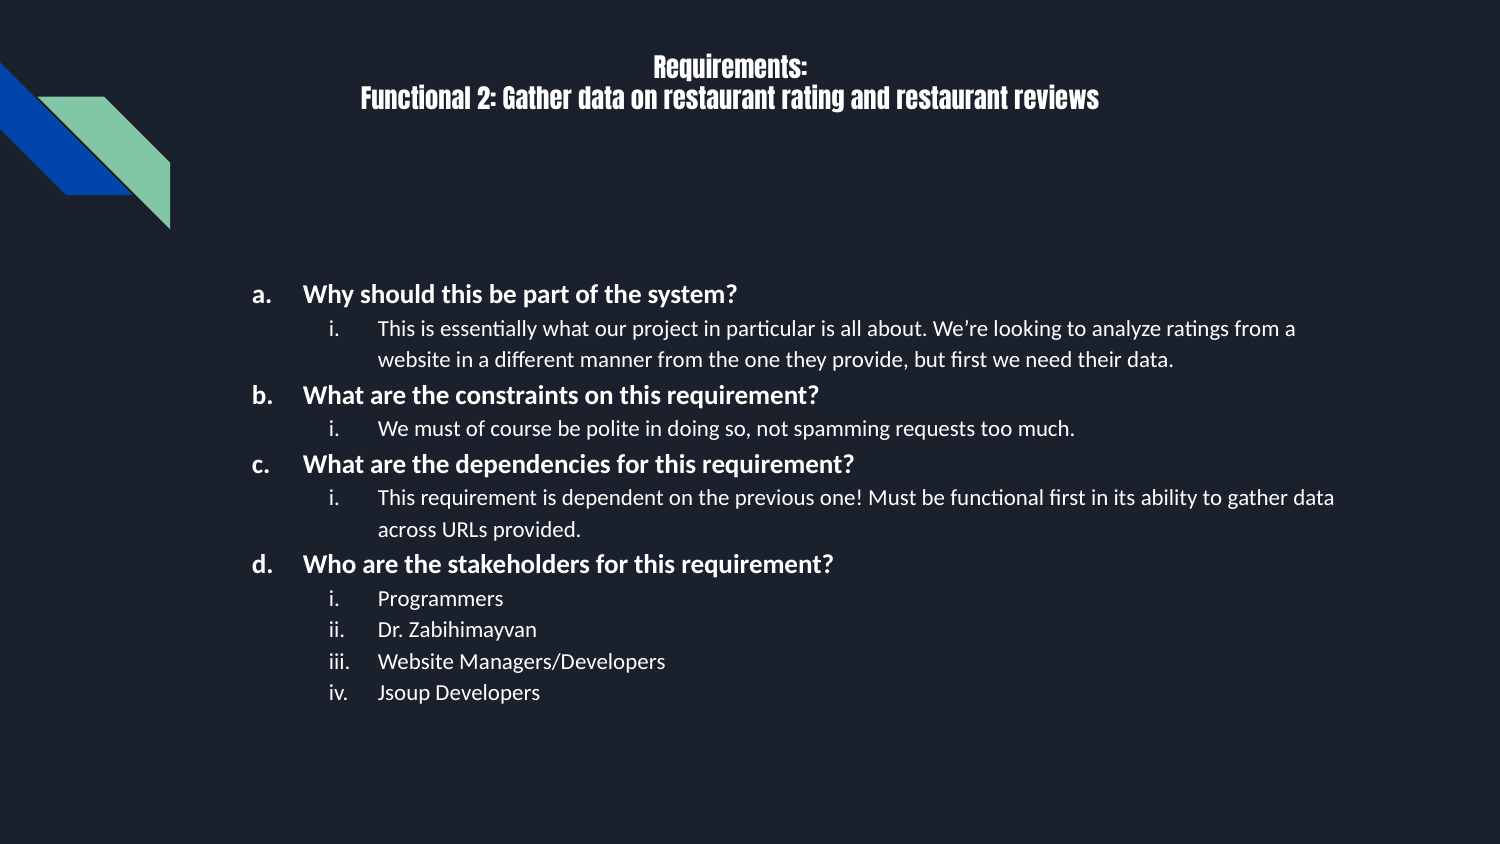

# Requirements:
Functional 2: Gather data on restaurant rating and restaurant reviews
Why should this be part of the system?
This is essentially what our project in particular is all about. We’re looking to analyze ratings from a website in a different manner from the one they provide, but first we need their data.
What are the constraints on this requirement?
We must of course be polite in doing so, not spamming requests too much.
What are the dependencies for this requirement?
This requirement is dependent on the previous one! Must be functional first in its ability to gather data across URLs provided.
Who are the stakeholders for this requirement?
Programmers
Dr. Zabihimayvan
Website Managers/Developers
Jsoup Developers